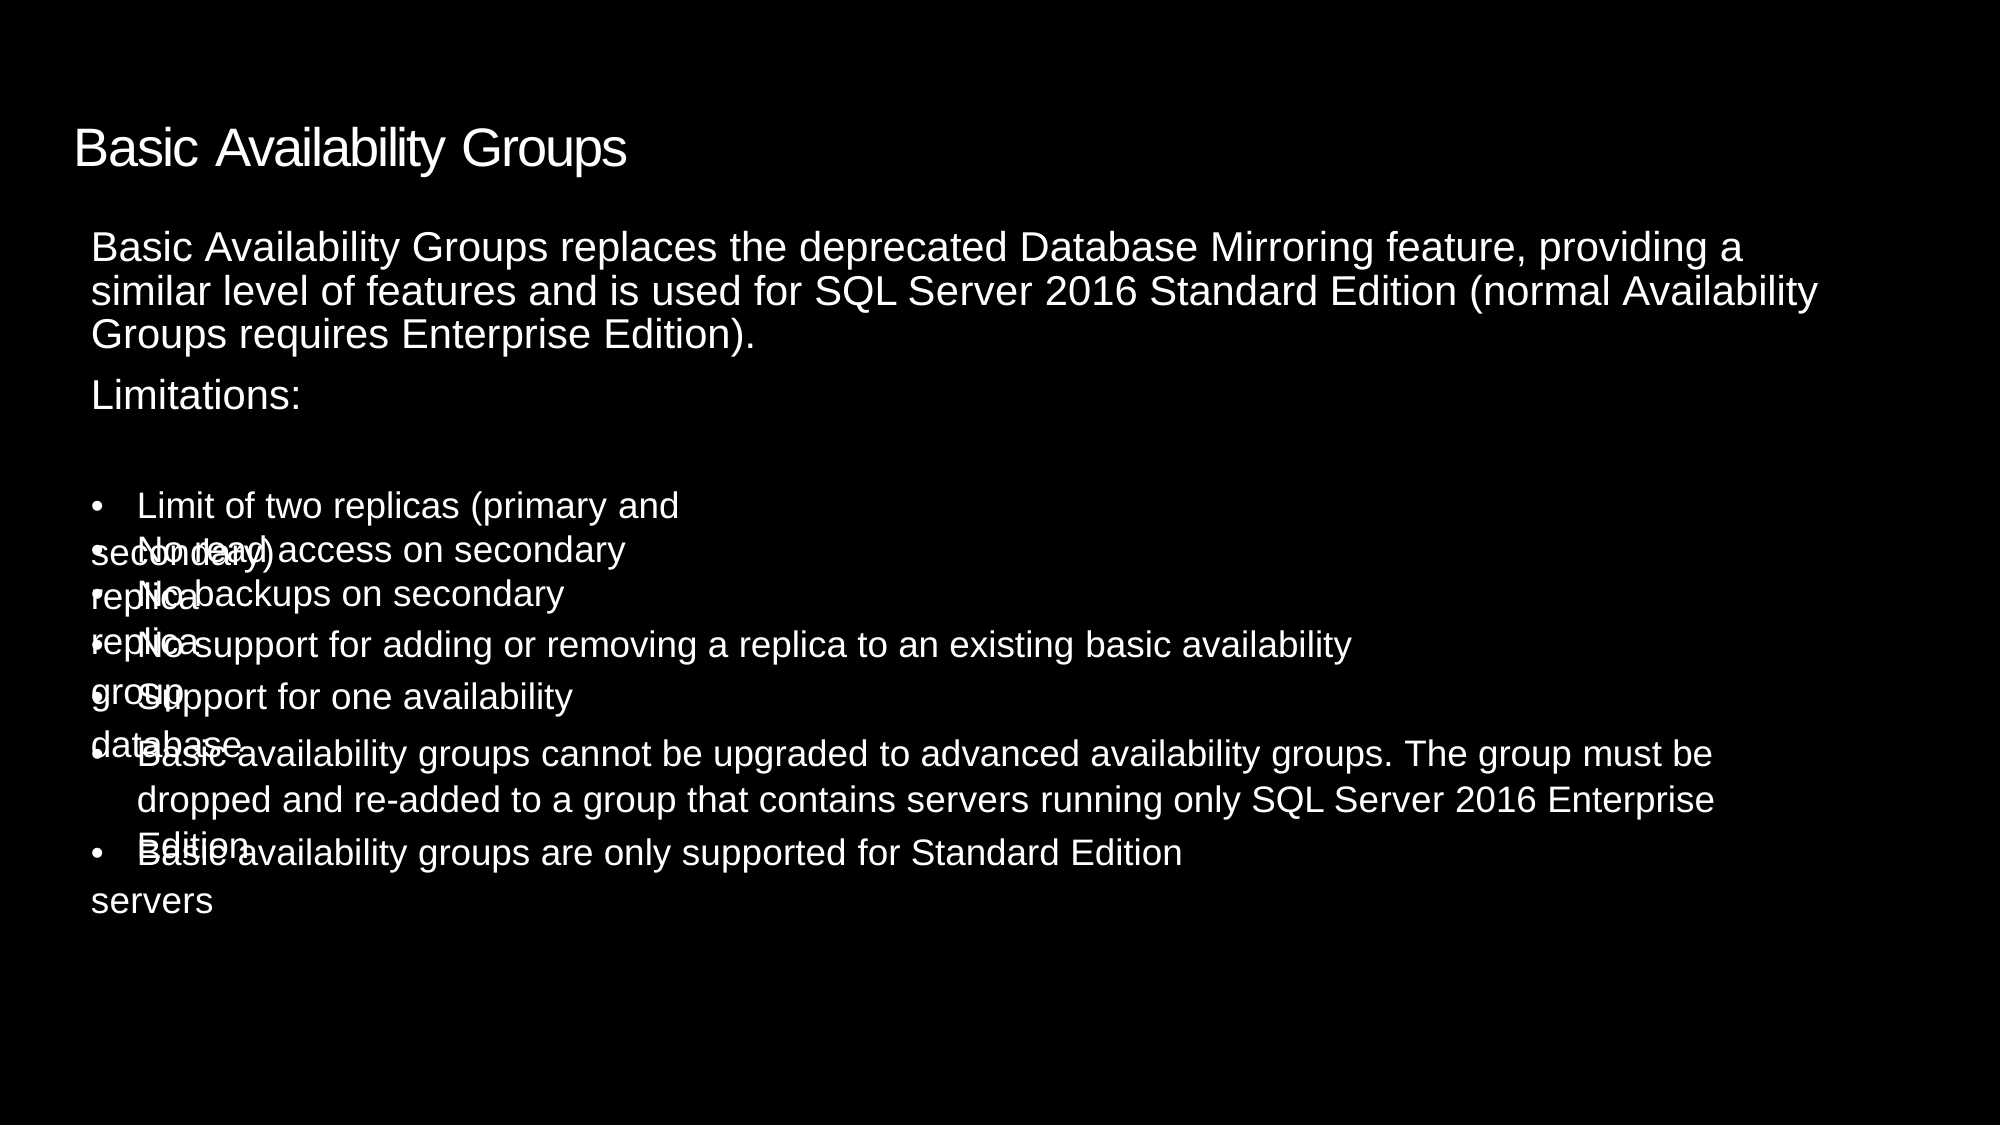

Basic Availability Groups
Basic Availability Groups replaces the deprecated Database Mirroring feature, providing a similar level of features and is used for SQL Server 2016 Standard Edition (normal Availability Groups requires Enterprise Edition).
Limitations:
• Limit of two replicas (primary and secondary)
• No read access on secondary replica
• No backups on secondary replica
• No support for adding or removing a replica to an existing basic availability group
• Support for one availability database
• Basic availability groups cannot be upgraded to advanced availability groups. The group must be dropped and re-added to a group that contains servers running only SQL Server 2016 Enterprise Edition
• Basic availability groups are only supported for Standard Edition servers